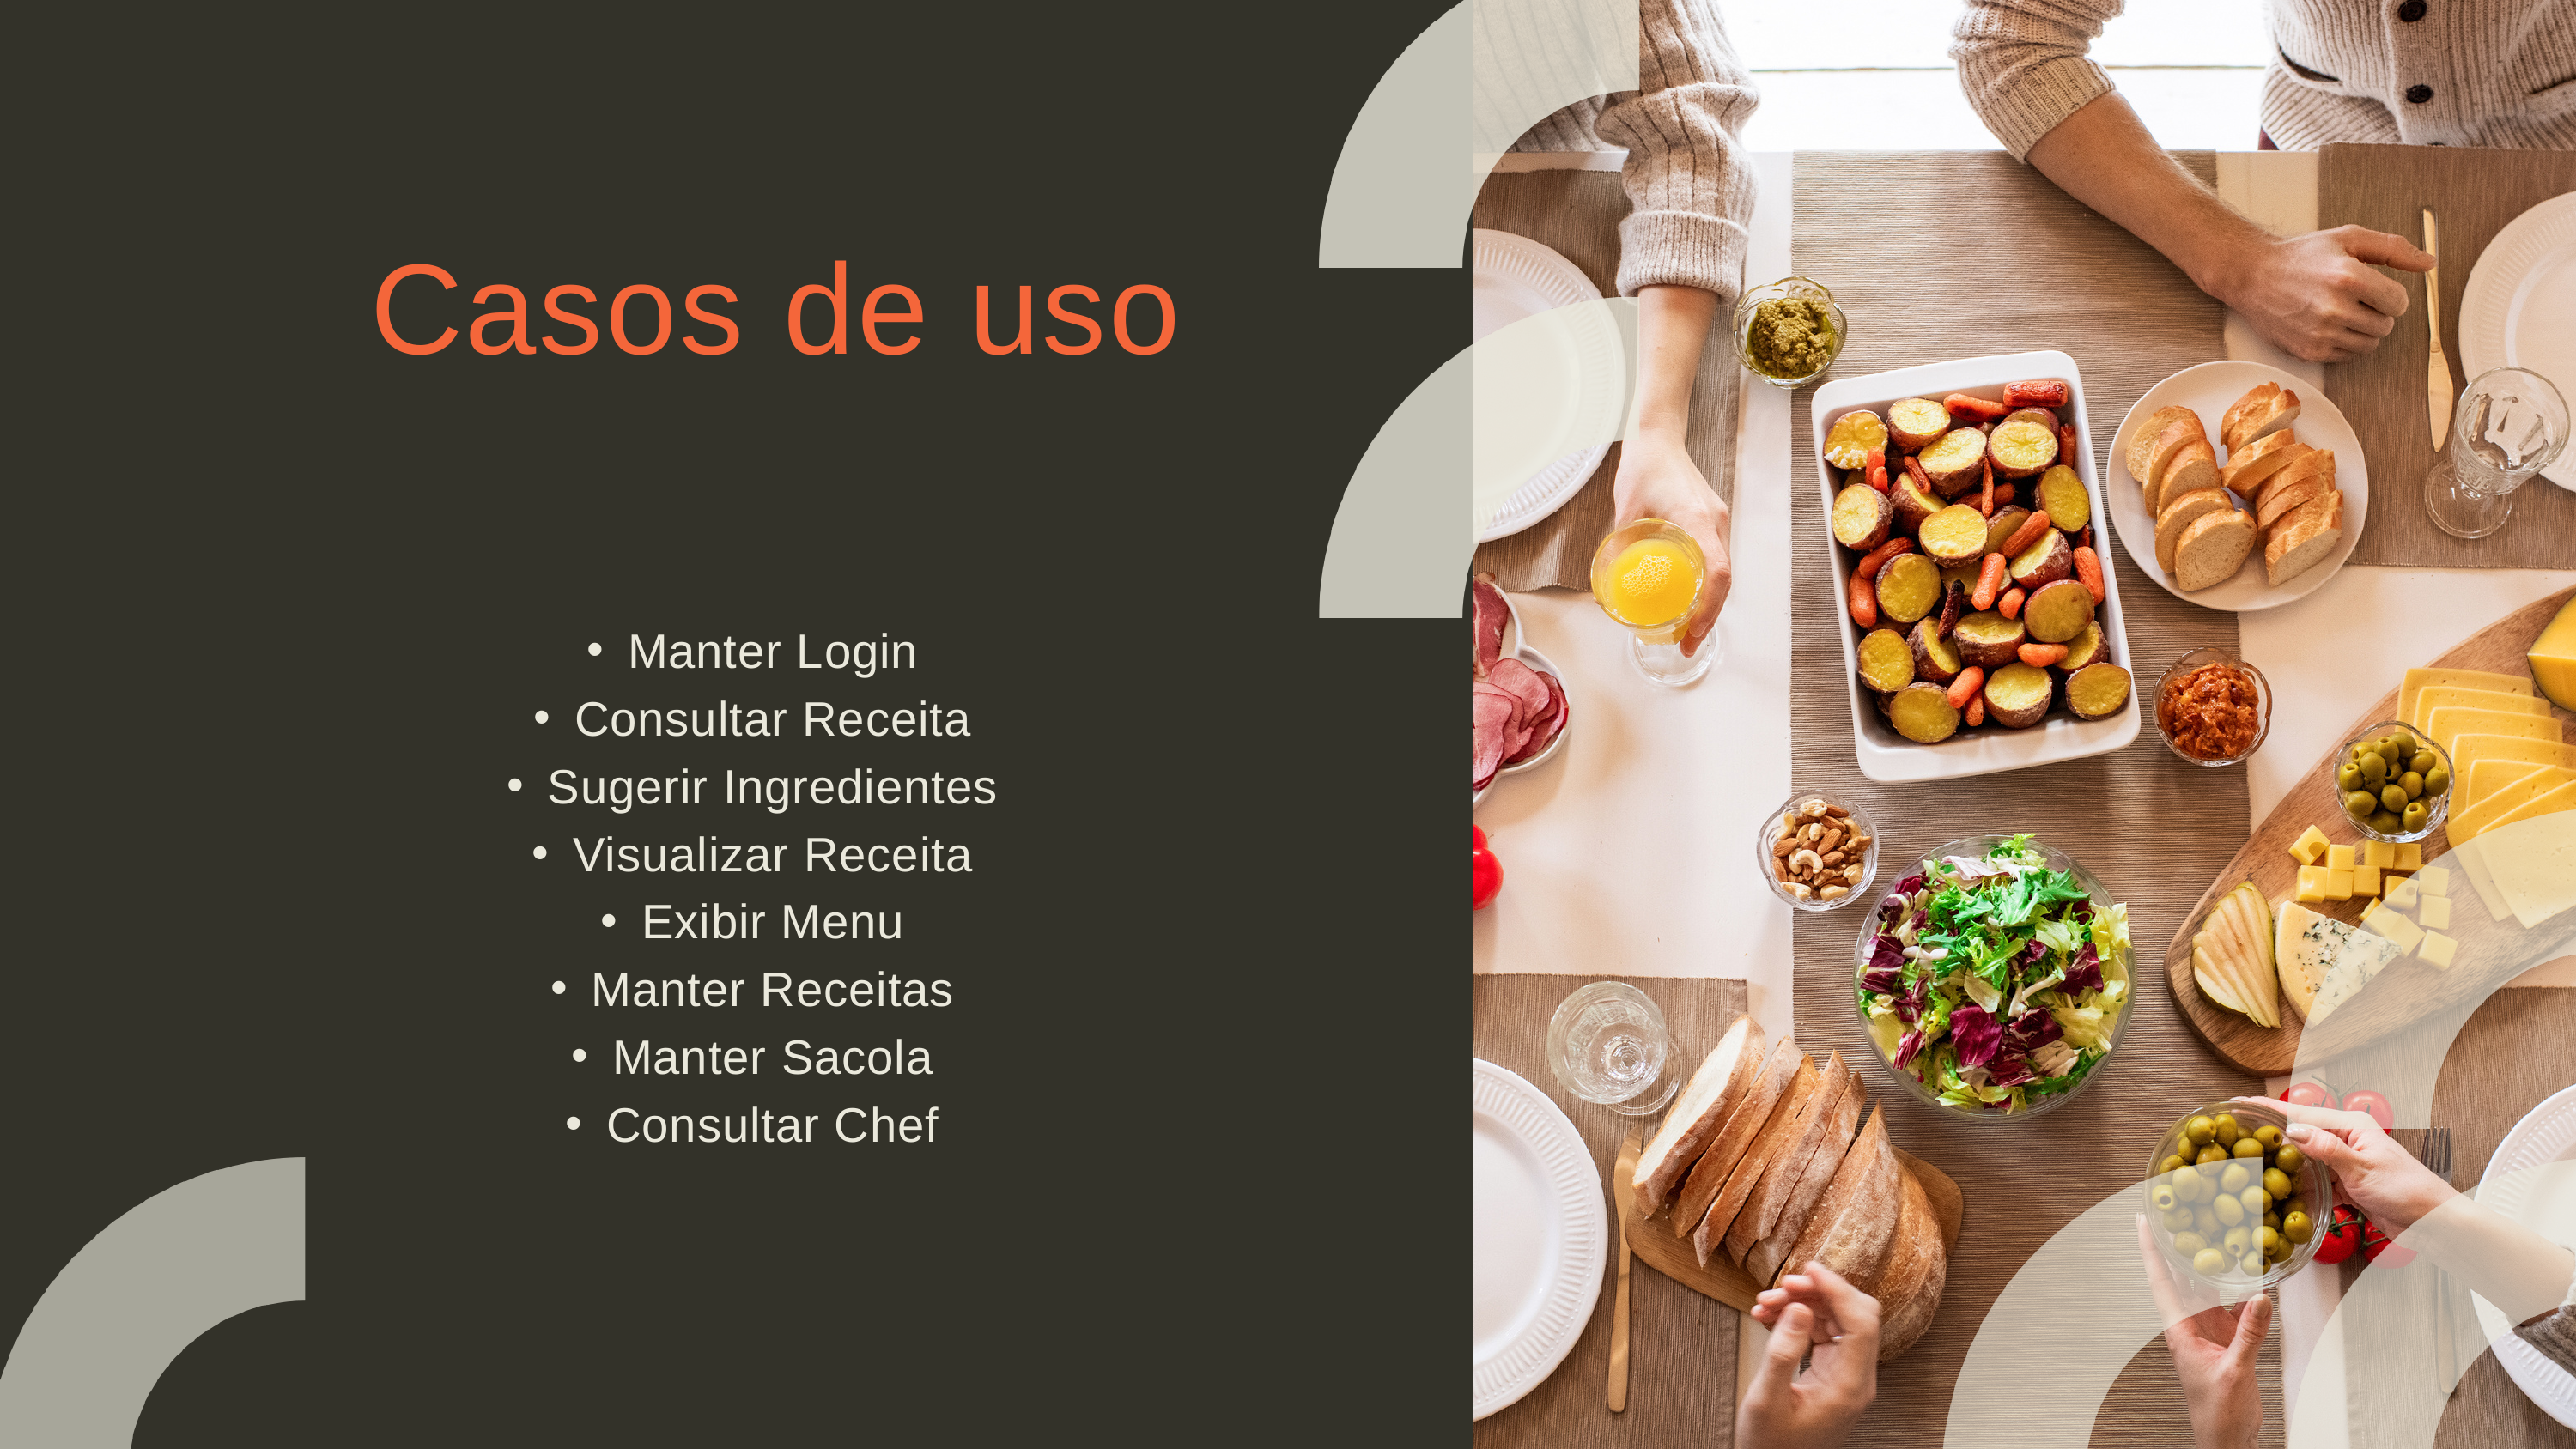

Casos de uso

Manter Login
Consultar Receita
Sugerir Ingredientes
Visualizar Receita
Exibir Menu
Manter Receitas
Manter Sacola
Consultar Chef